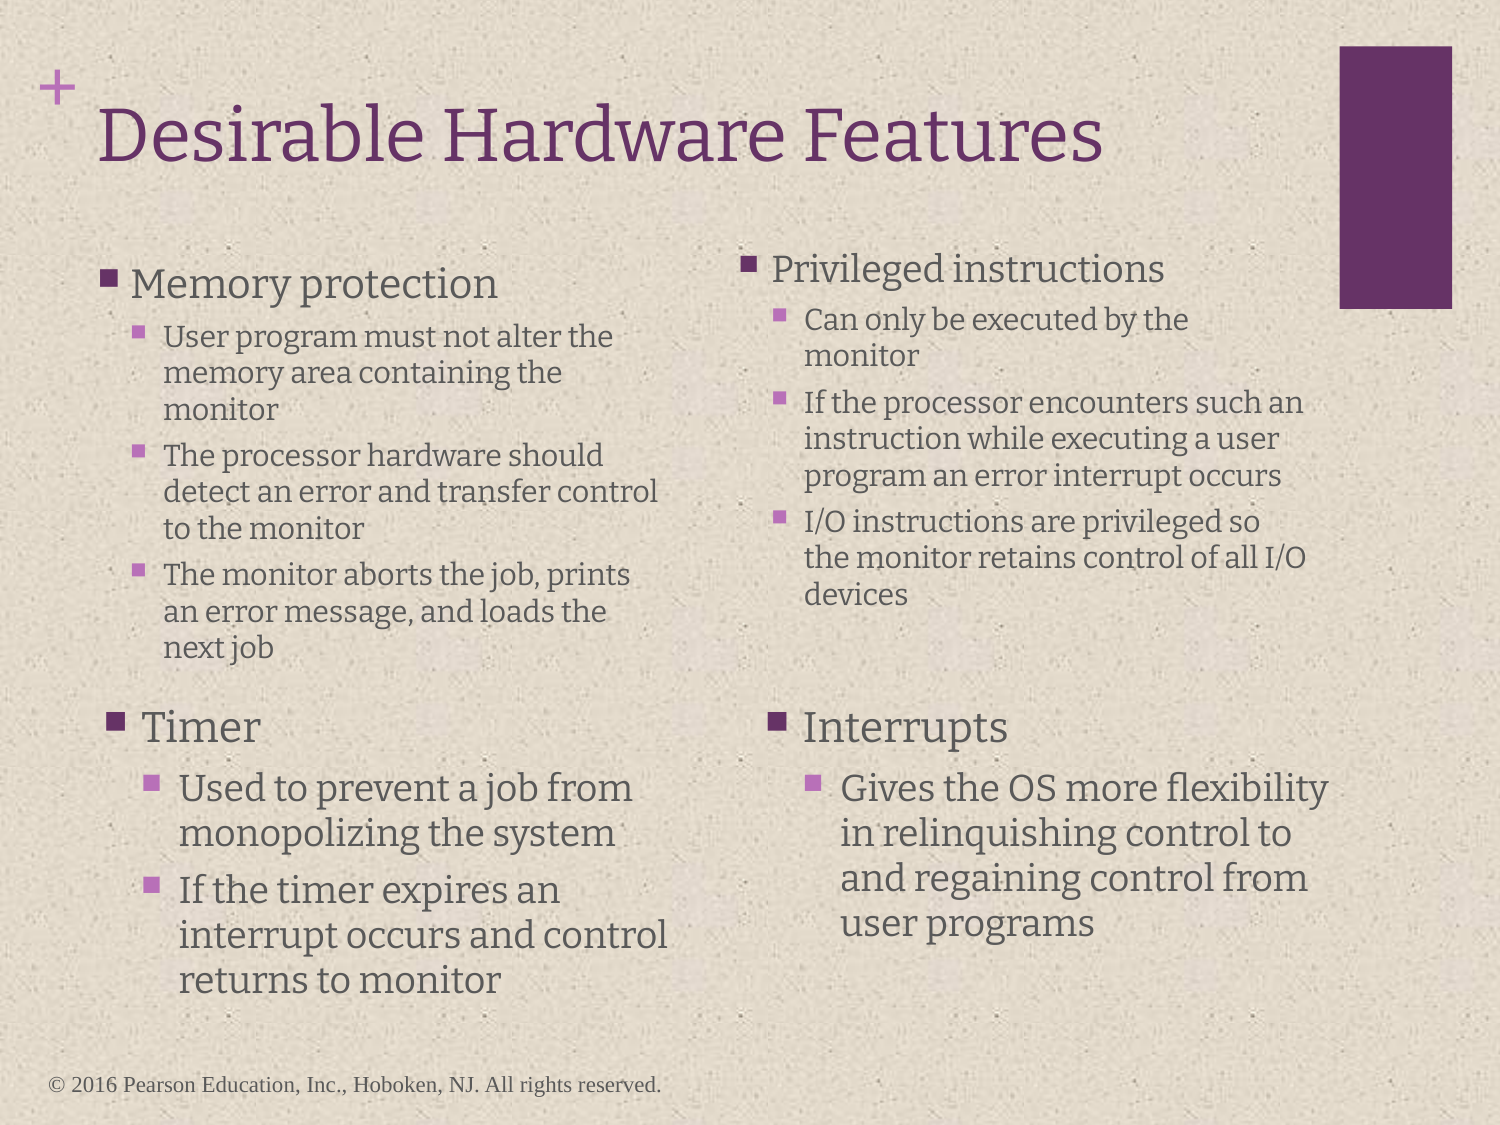

# Desirable Hardware Features
Privileged instructions
Can only be executed by the monitor
If the processor encounters such an instruction while executing a user program an error interrupt occurs
I/O instructions are privileged so the monitor retains control of all I/O devices
Memory protection
User program must not alter the memory area containing the monitor
The processor hardware should detect an error and transfer control to the monitor
The monitor aborts the job, prints an error message, and loads the next job
Timer
Used to prevent a job from monopolizing the system
If the timer expires an interrupt occurs and control returns to monitor
Interrupts
Gives the OS more flexibility in relinquishing control to and regaining control from user programs
© 2016 Pearson Education, Inc., Hoboken, NJ. All rights reserved.